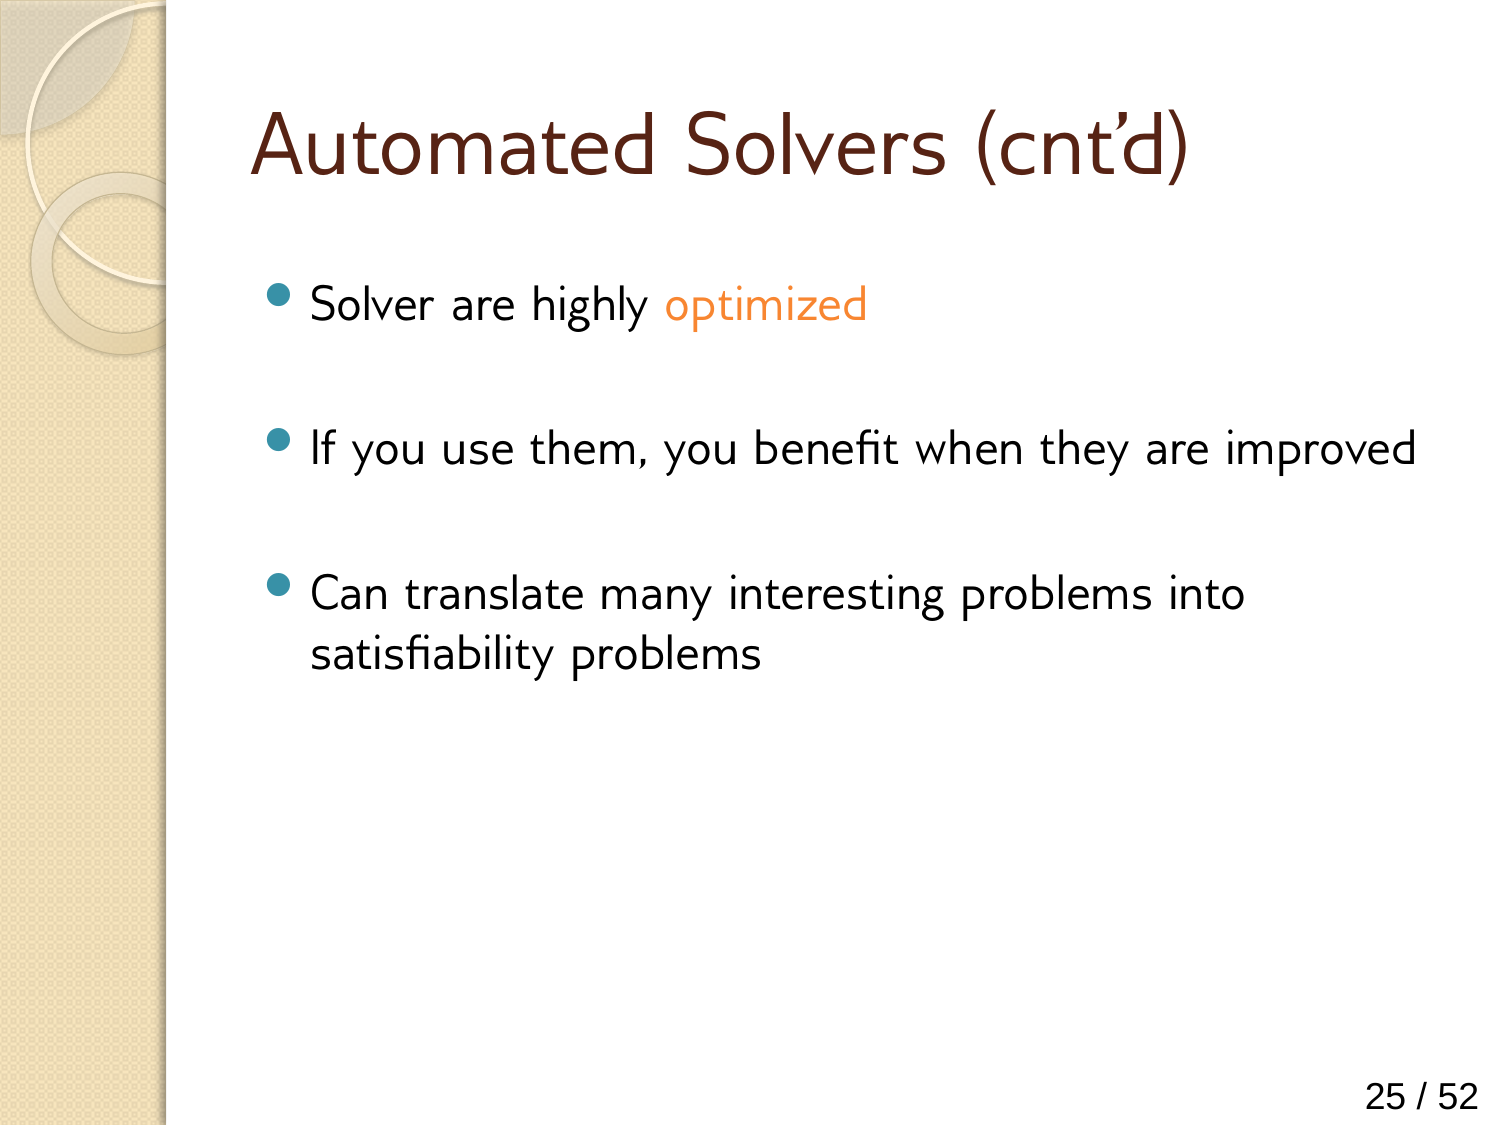

# Automated Solvers (cnt’d)
Solver are highly optimized

If you use them, you benefit when they are improved

Can translate many interesting problems into satisfiability problems